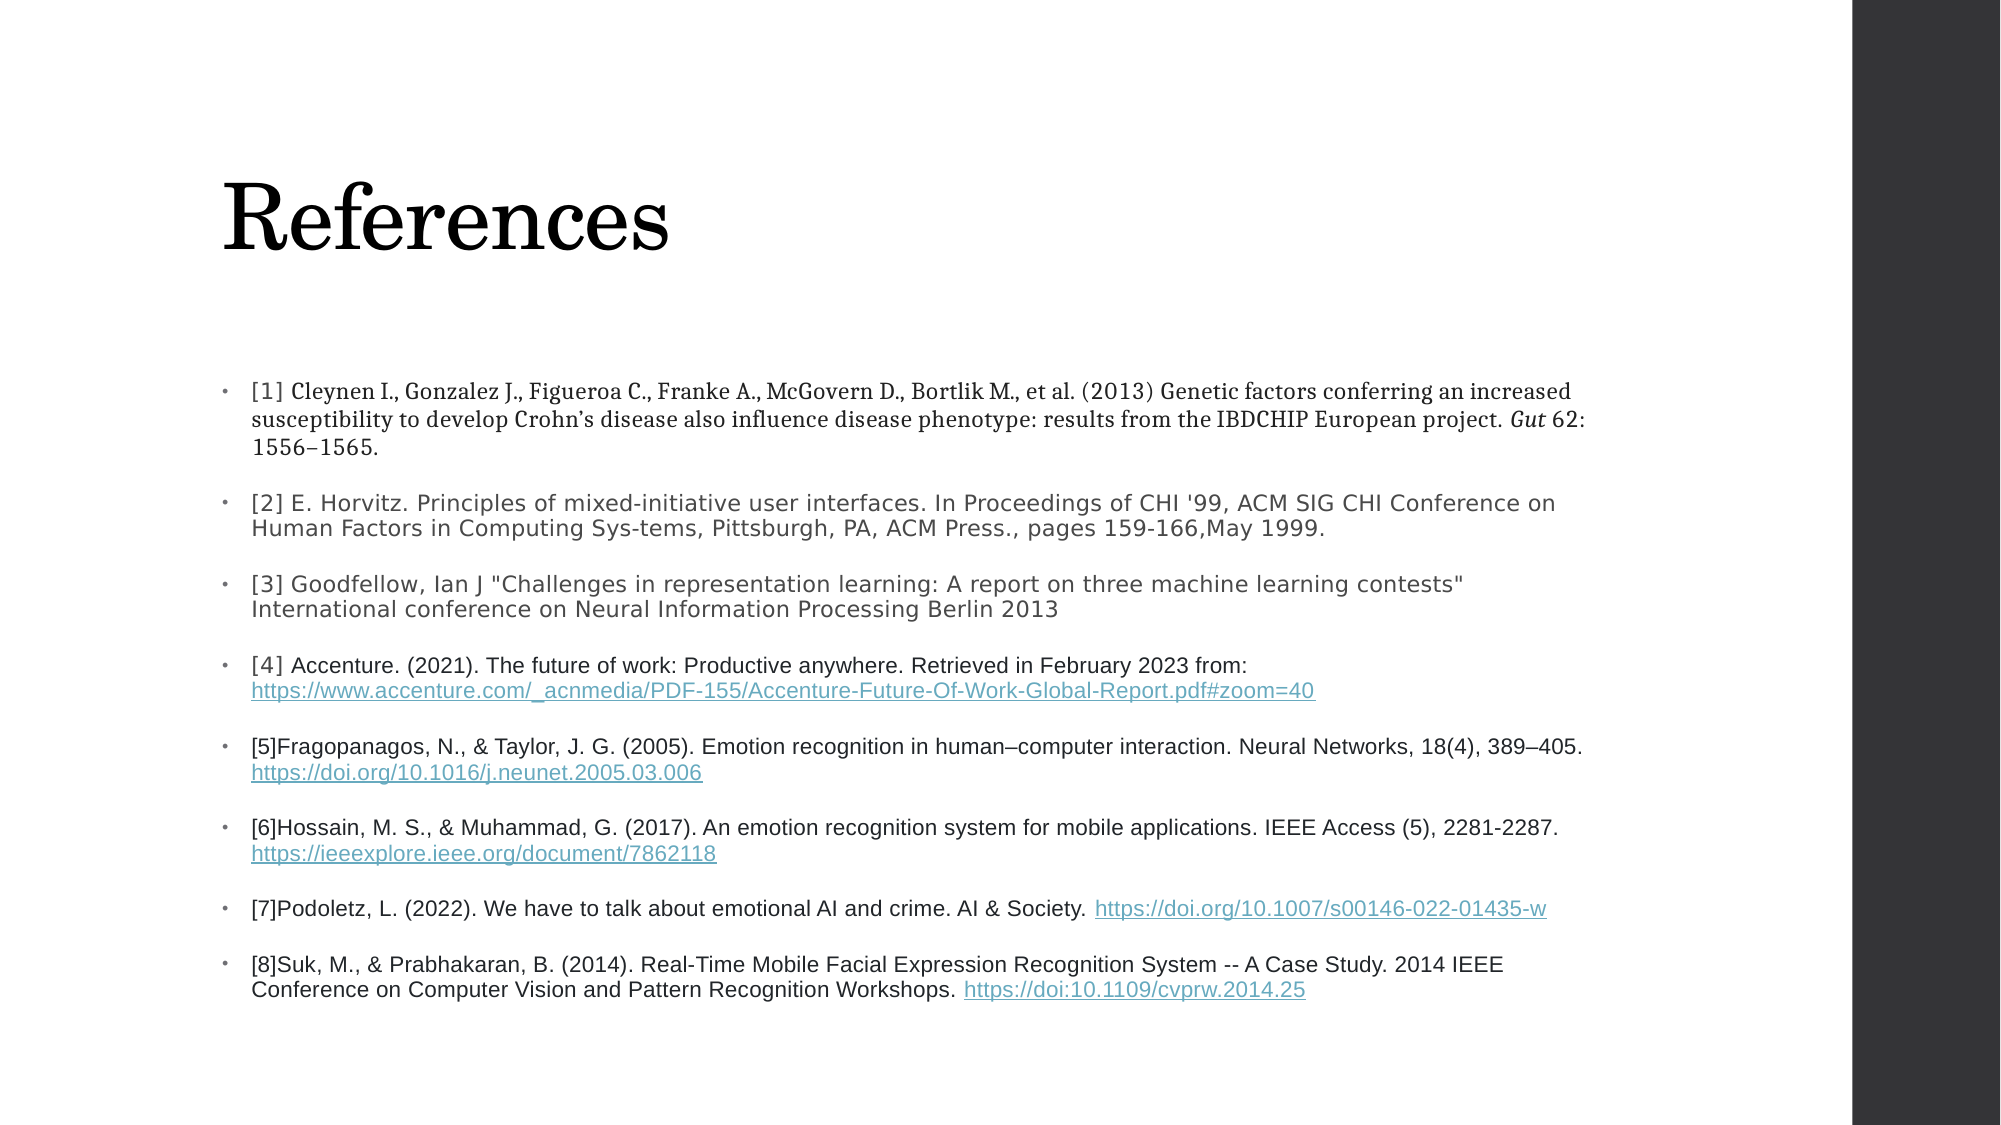

# References

[1] Cleynen I., Gonzalez J., Figueroa C., Franke A., McGovern D., Bortlik M., et al. (2013) Genetic factors conferring an increased susceptibility to develop Crohn’s disease also influence disease phenotype: results from the IBDCHIP European project. Gut 62: 1556–1565.
[2] E. Horvitz. Principles of mixed-initiative user interfaces. In Proceedings of CHI '99, ACM SIG CHI Conference on Human Factors in Computing Sys-tems, Pittsburgh, PA, ACM Press., pages 159-166,May 1999.
[3] Goodfellow, Ian J "Challenges in representation learning: A report on three machine learning contests" International conference on Neural Information Processing Berlin 2013
[4] Accenture. (2021). The future of work: Productive anywhere. Retrieved in February 2023 from: https://www.accenture.com/_acnmedia/PDF-155/Accenture-Future-Of-Work-Global-Report.pdf#zoom=40
[5]Fragopanagos, N., & Taylor, J. G. (2005). Emotion recognition in human–computer interaction. Neural Networks, 18(4), 389–405. https://doi.org/10.1016/j.neunet.2005.03.006
[6]Hossain, M. S., & Muhammad, G. (2017). An emotion recognition system for mobile applications. IEEE Access (5), 2281-2287. https://ieeexplore.ieee.org/document/7862118
[7]Podoletz, L. (2022). We have to talk about emotional AI and crime. AI & Society. https://doi.org/10.1007/s00146-022-01435-w
[8]Suk, M., & Prabhakaran, B. (2014). Real-Time Mobile Facial Expression Recognition System -- A Case Study. 2014 IEEE Conference on Computer Vision and Pattern Recognition Workshops. https://doi:10.1109/cvprw.2014.25